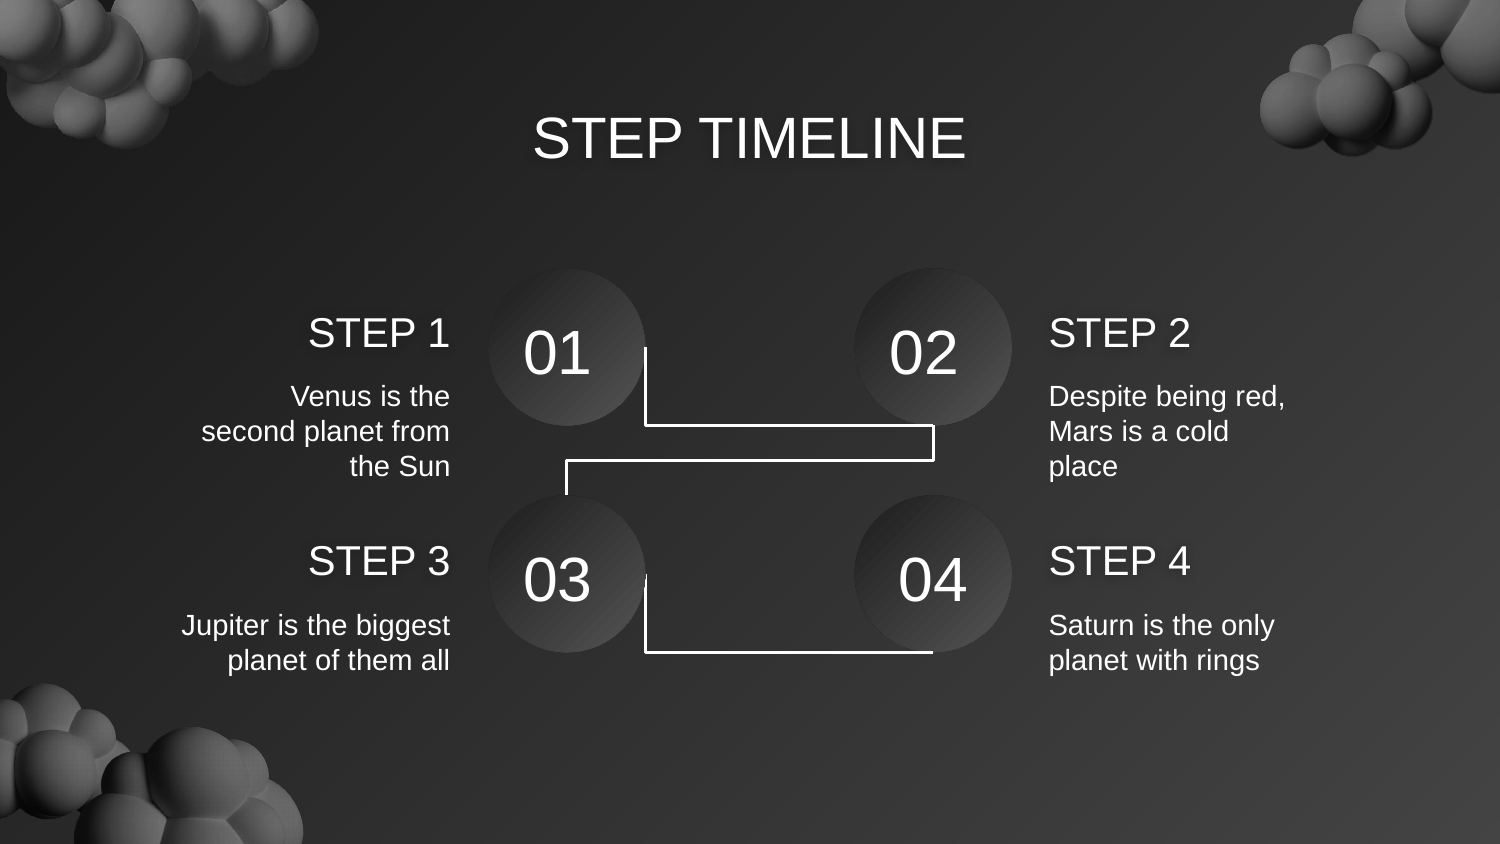

# STEP TIMELINE

STEP 1
STEP 2
01
02
Venus is the second planet from the Sun
Despite being red, Mars is a cold place

STEP 3
STEP 4
03
04
Jupiter is the biggest planet of them all
Saturn is the only planet with rings